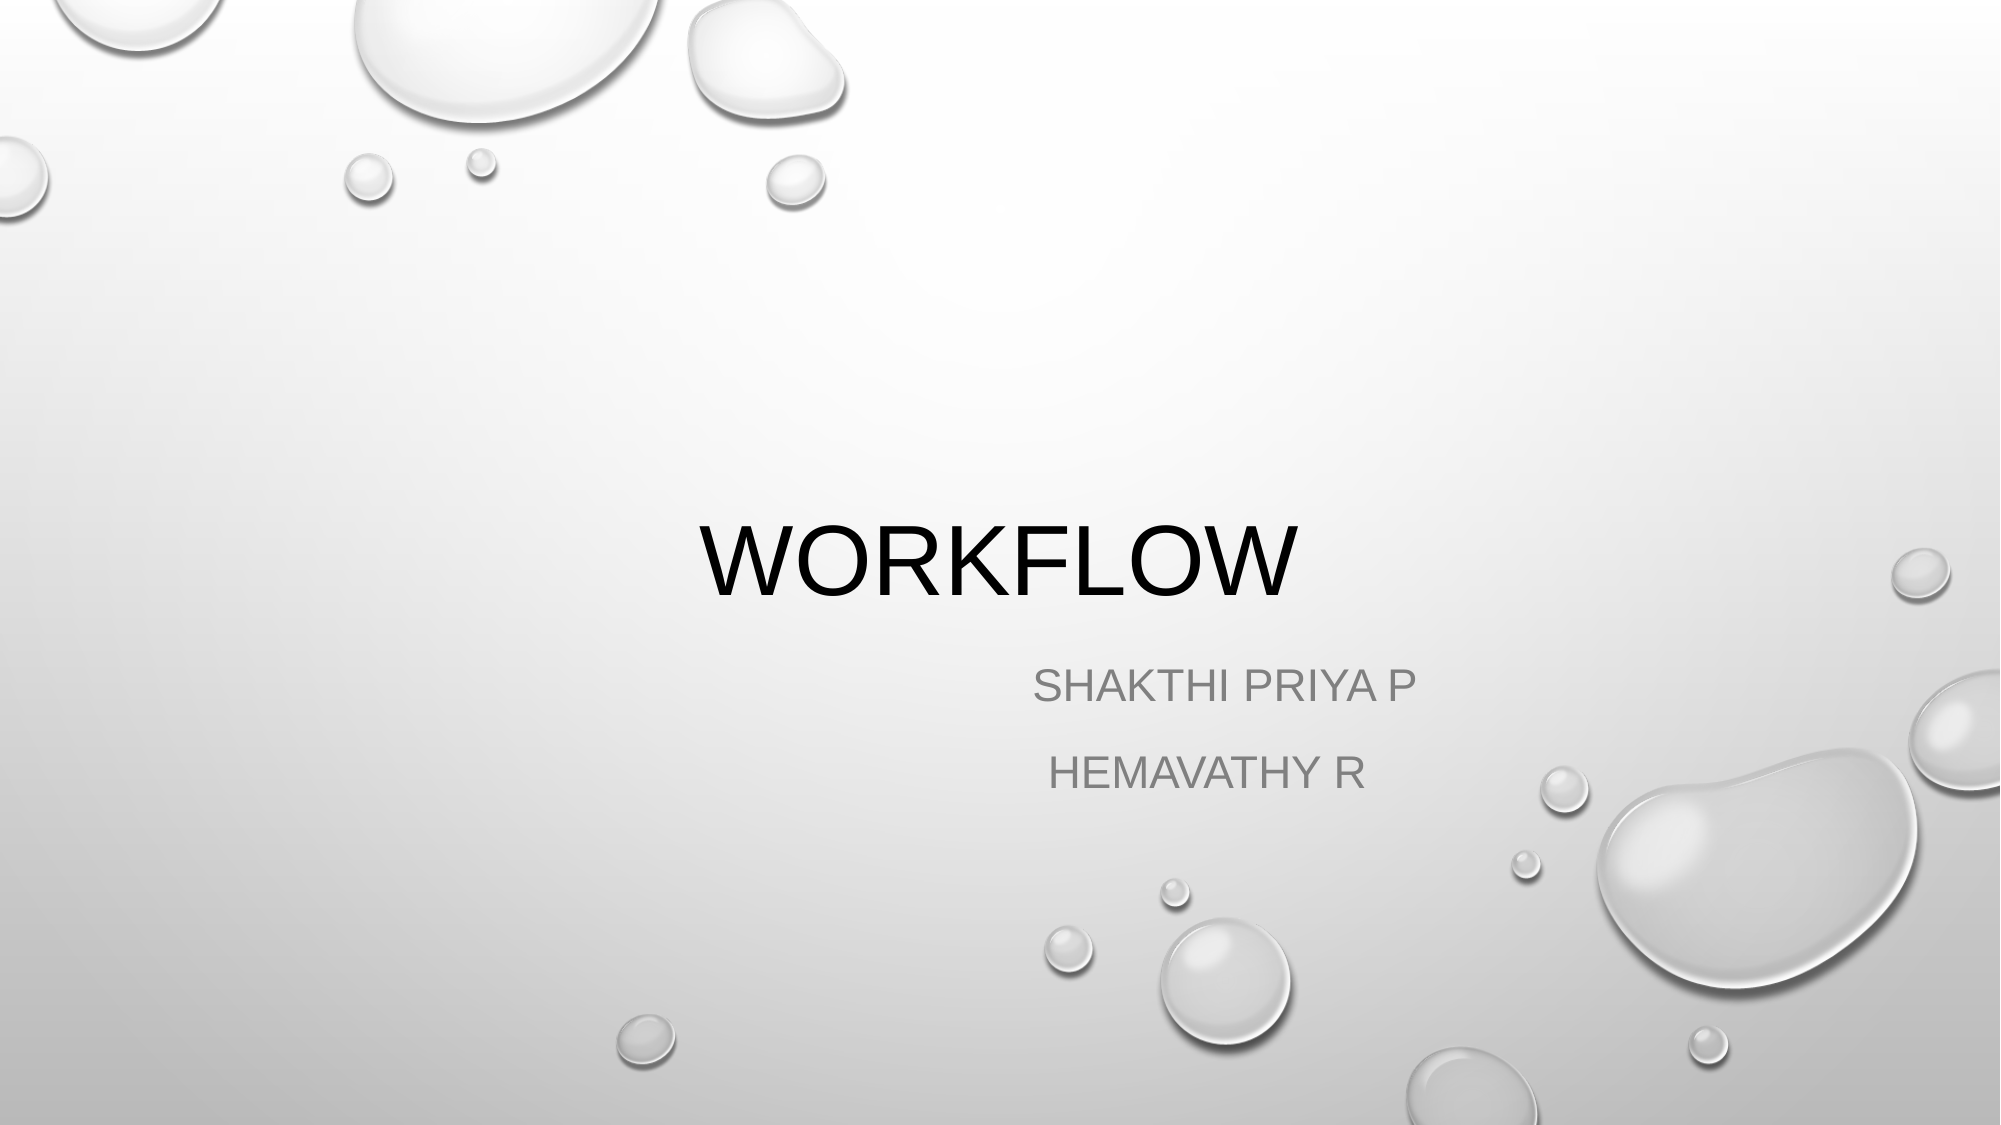

# WoRKFLOW
			SHAKTHI PRIYA P
		         HEMAVATHY R